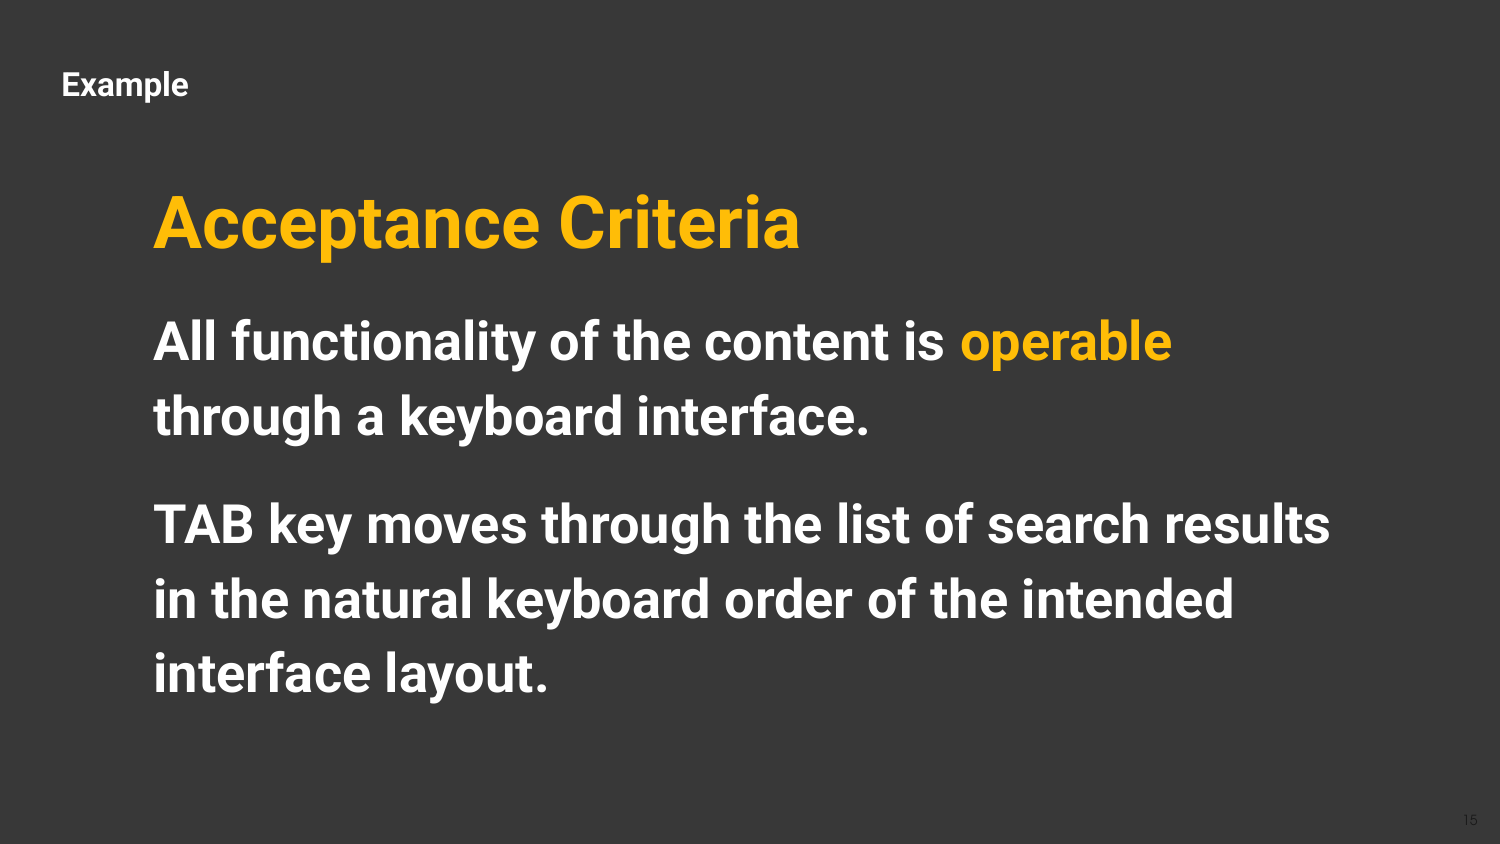

# Example
Acceptance Criteria
All functionality of the content is operable through a keyboard interface.
TAB key moves through the list of search results in the natural keyboard order of the intended interface layout.